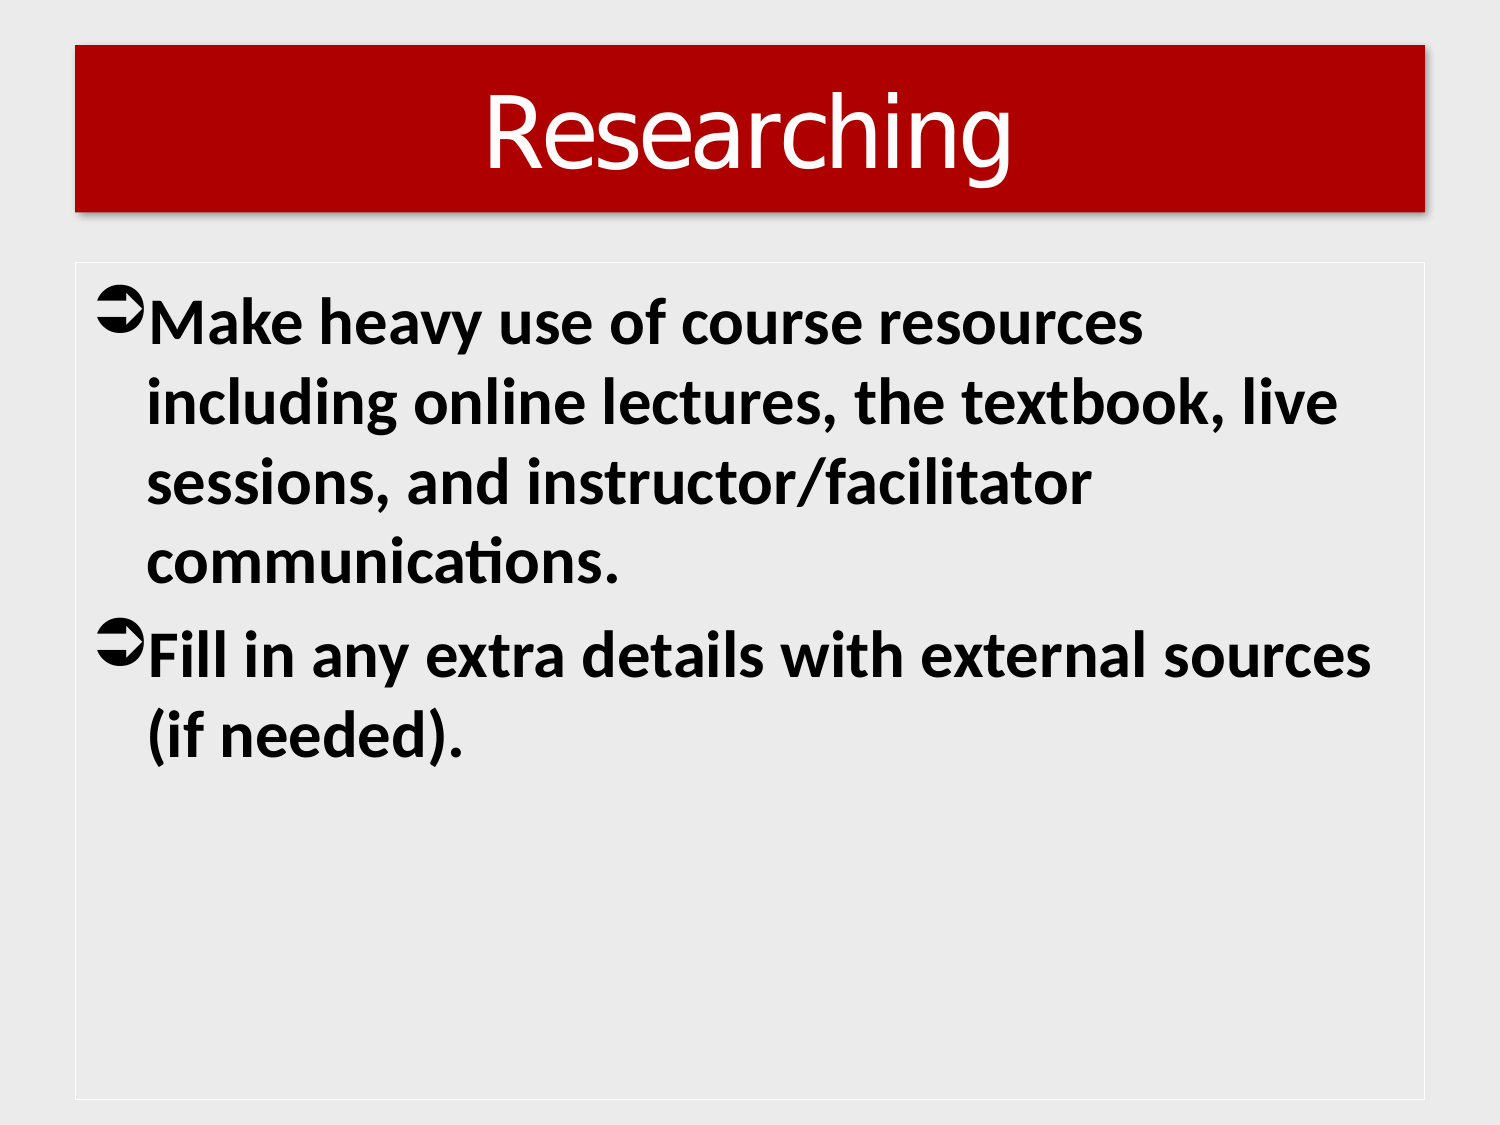

# Researching
Make heavy use of course resources including online lectures, the textbook, live sessions, and instructor/facilitator communications.
Fill in any extra details with external sources (if needed).